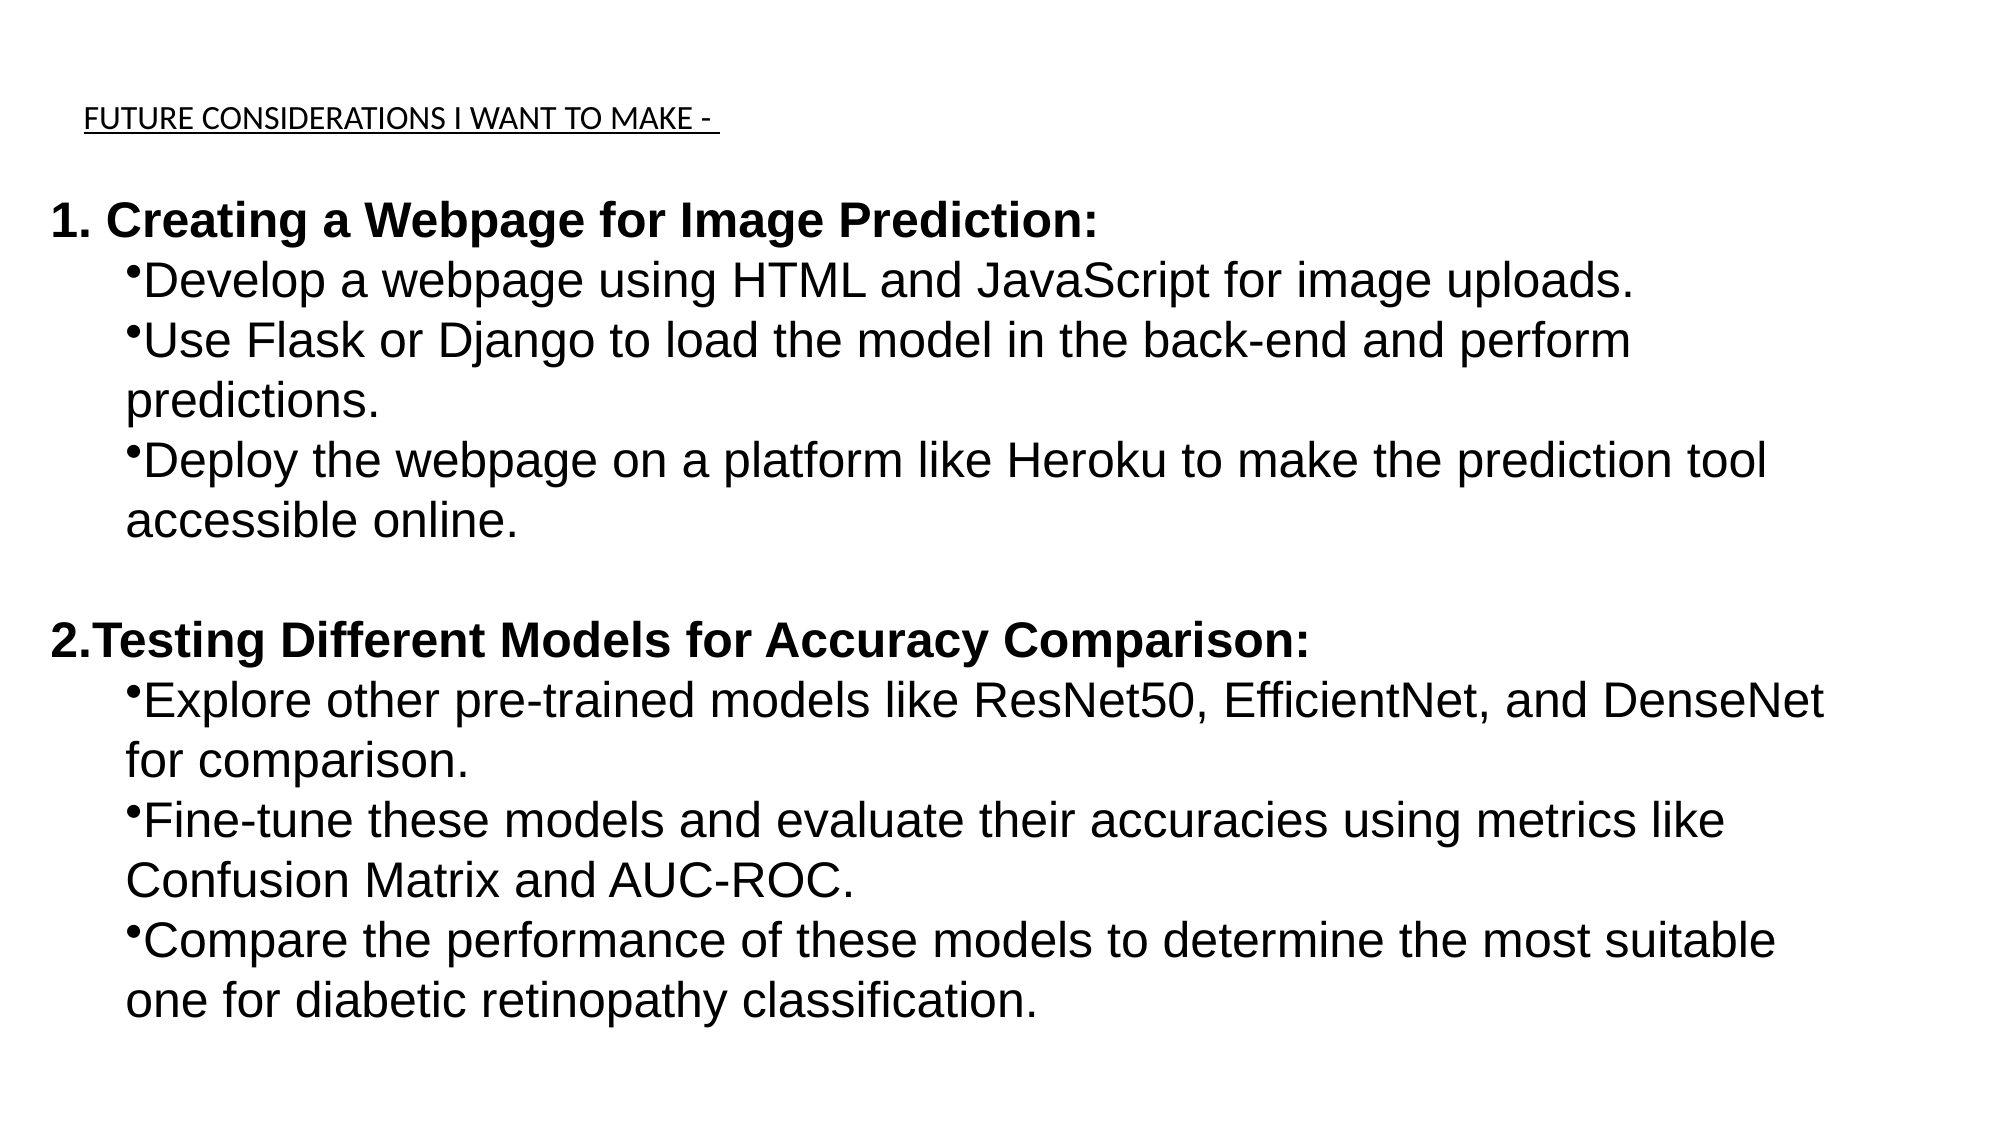

# FUTURE CONSIDERATIONS I WANT TO MAKE -
1. Creating a Webpage for Image Prediction:
Develop a webpage using HTML and JavaScript for image uploads.
Use Flask or Django to load the model in the back-end and perform predictions.
Deploy the webpage on a platform like Heroku to make the prediction tool accessible online.

2.Testing Different Models for Accuracy Comparison:
Explore other pre-trained models like ResNet50, EfficientNet, and DenseNet for comparison.
Fine-tune these models and evaluate their accuracies using metrics like Confusion Matrix and AUC-ROC.
Compare the performance of these models to determine the most suitable one for diabetic retinopathy classification.